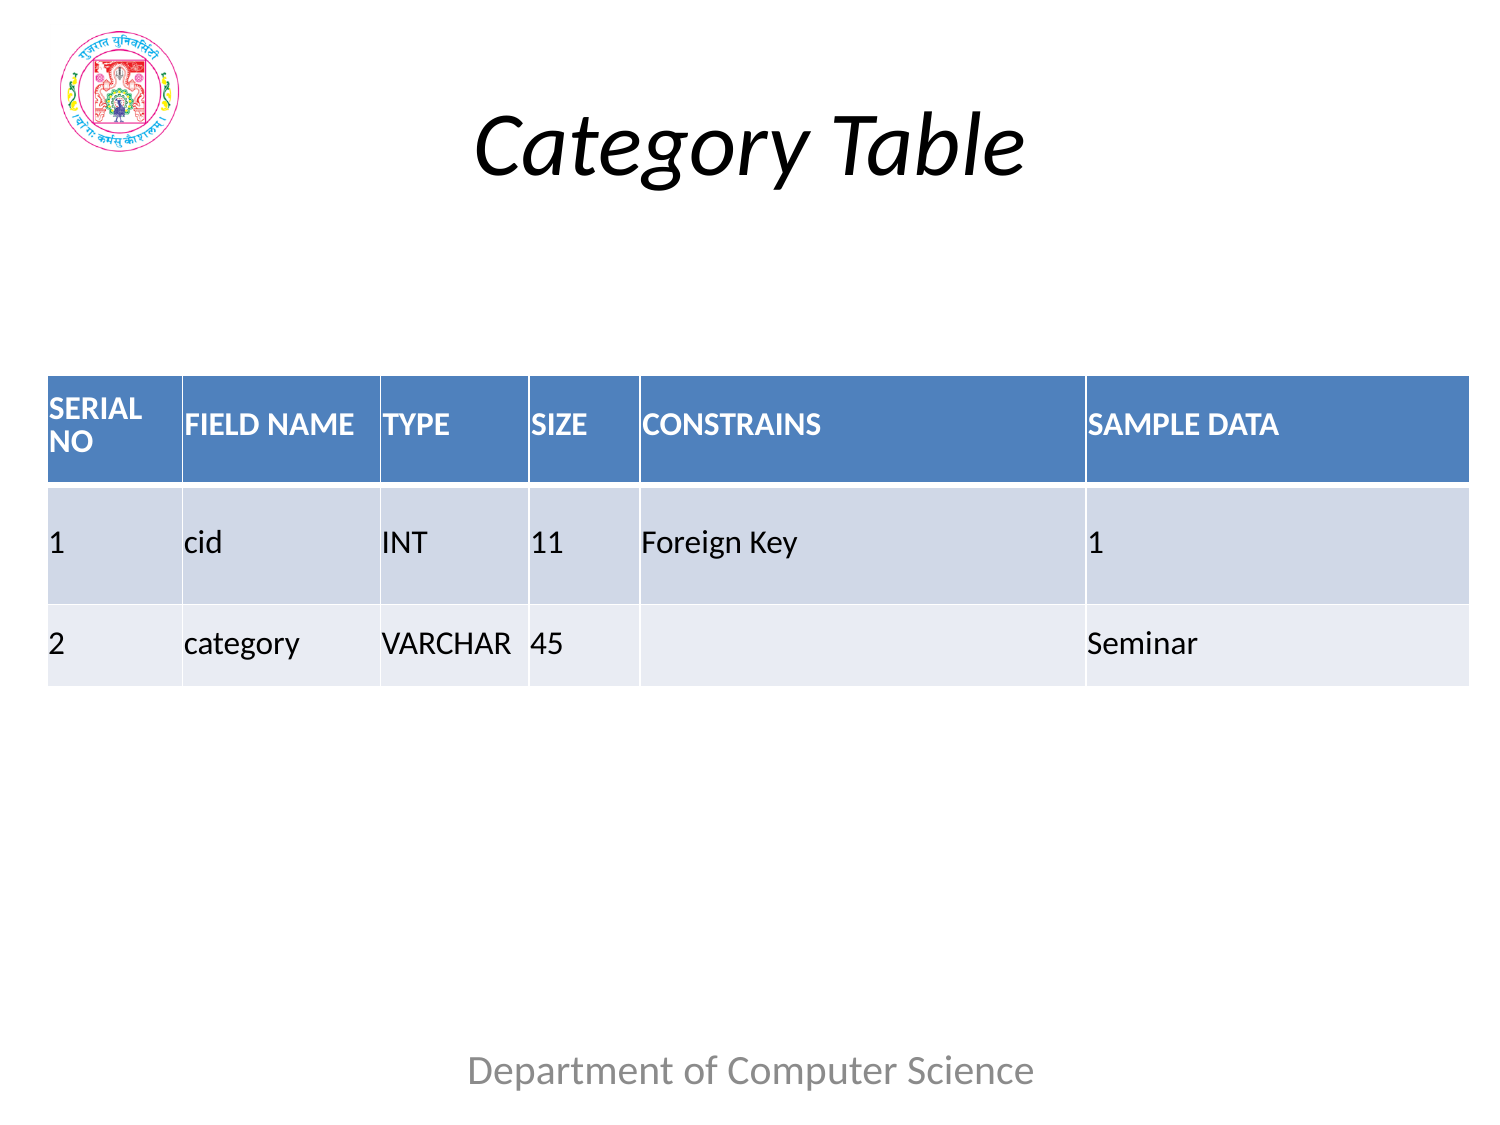

# Category Table
| SERIAL NO | FIELD NAME | TYPE | SIZE | CONSTRAINS | SAMPLE DATA |
| --- | --- | --- | --- | --- | --- |
| 1 | cid | INT | 11 | Foreign Key | 1 |
| 2 | category | VARCHAR | 45 |  | Seminar |
Department of Computer Science
26